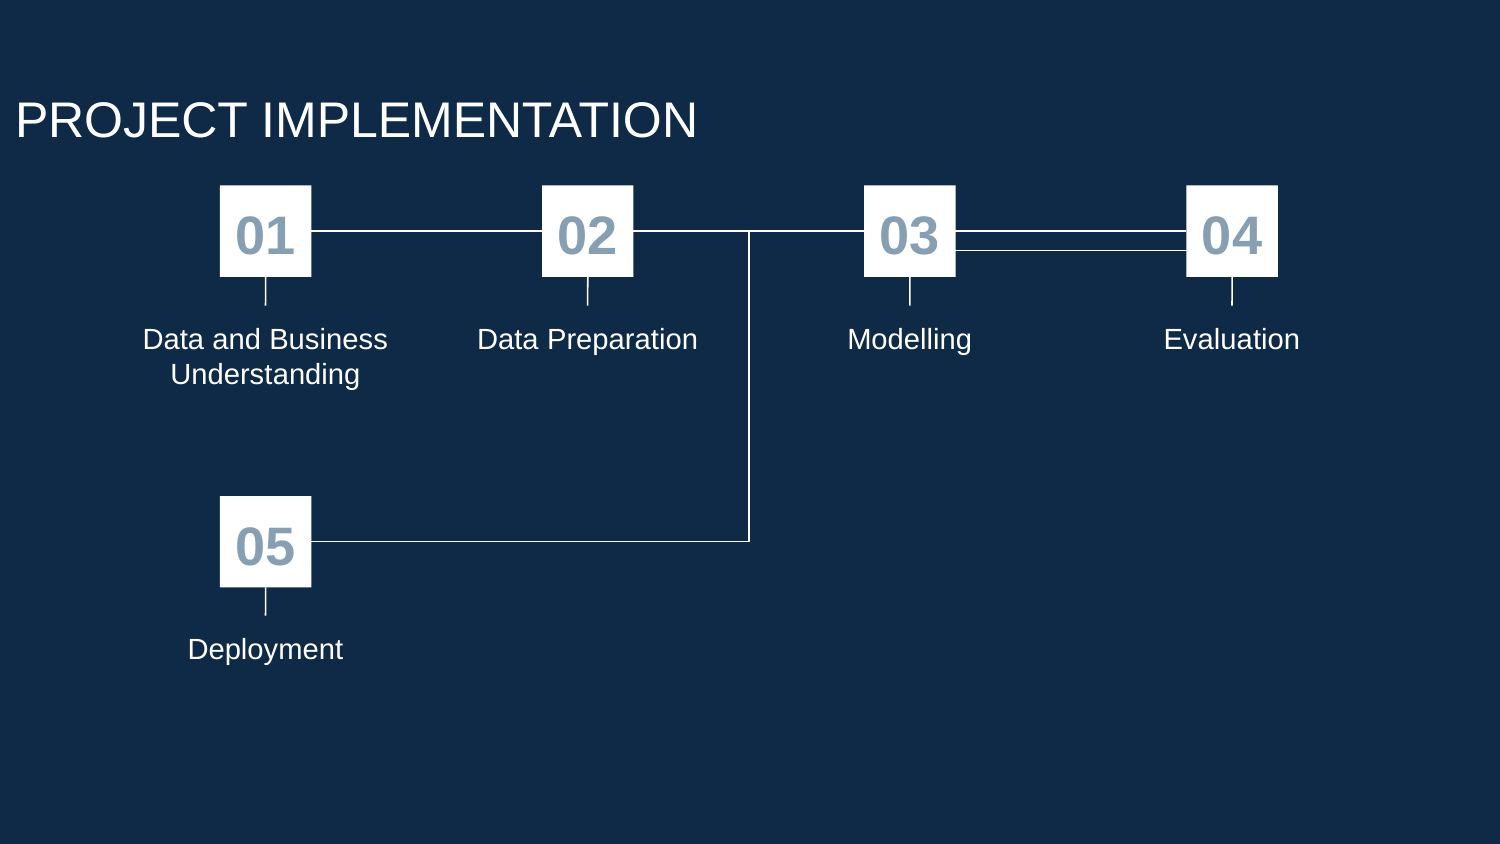

PROJECT IMPLEMENTATION
01
02
03
04
Data and Business Understanding
Data Preparation
Modelling
Evaluation
05
Deployment